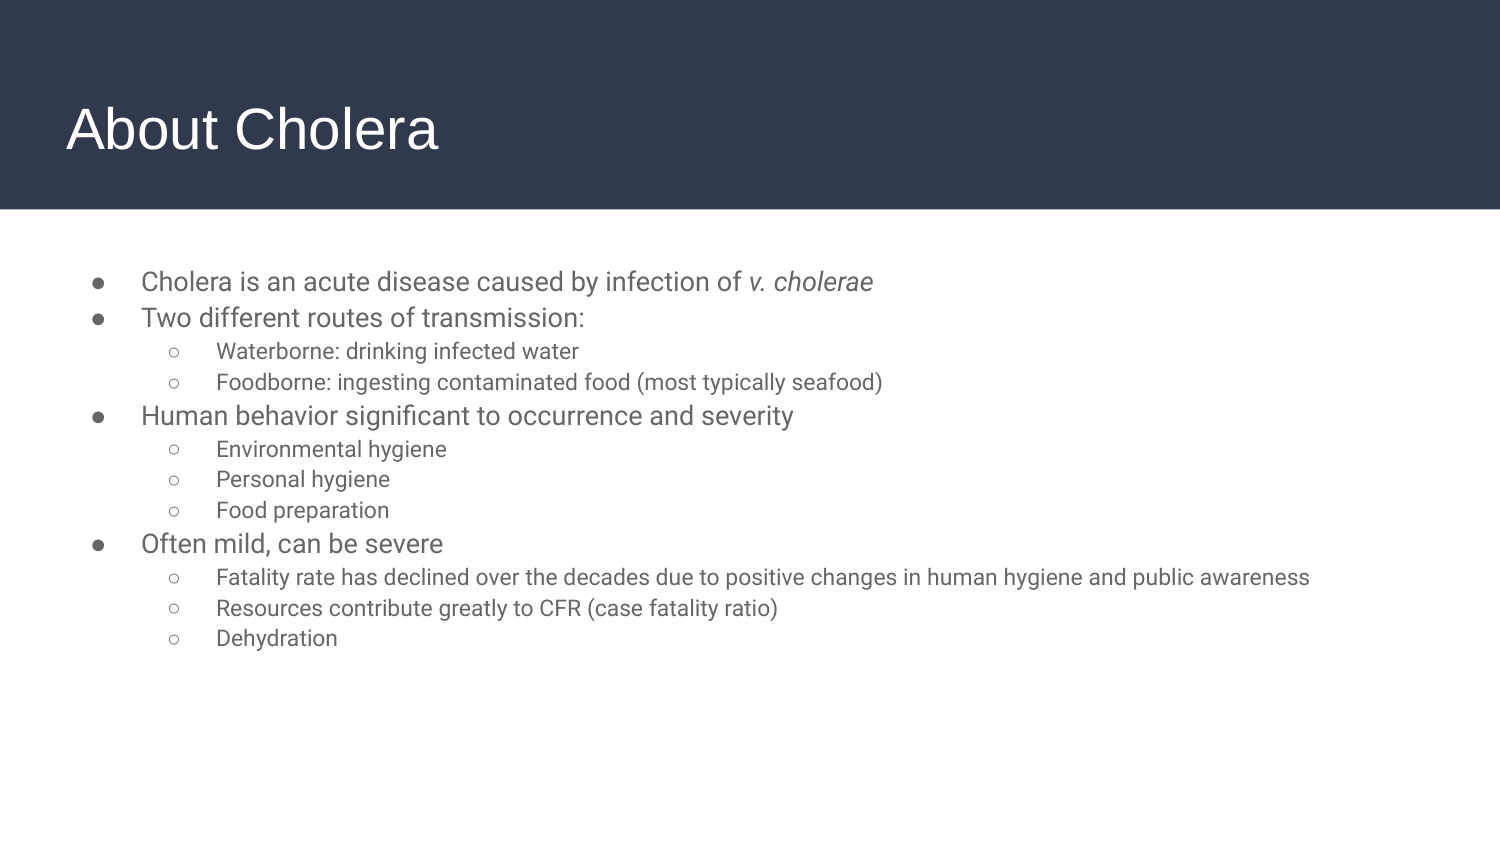

# About Cholera
Cholera is an acute disease caused by infection of v. cholerae
Two different routes of transmission:
Waterborne: drinking infected water
Foodborne: ingesting contaminated food (most typically seafood)
Human behavior significant to occurrence and severity
Environmental hygiene
Personal hygiene
Food preparation
Often mild, can be severe
Fatality rate has declined over the decades due to positive changes in human hygiene and public awareness
Resources contribute greatly to CFR (case fatality ratio)
Dehydration